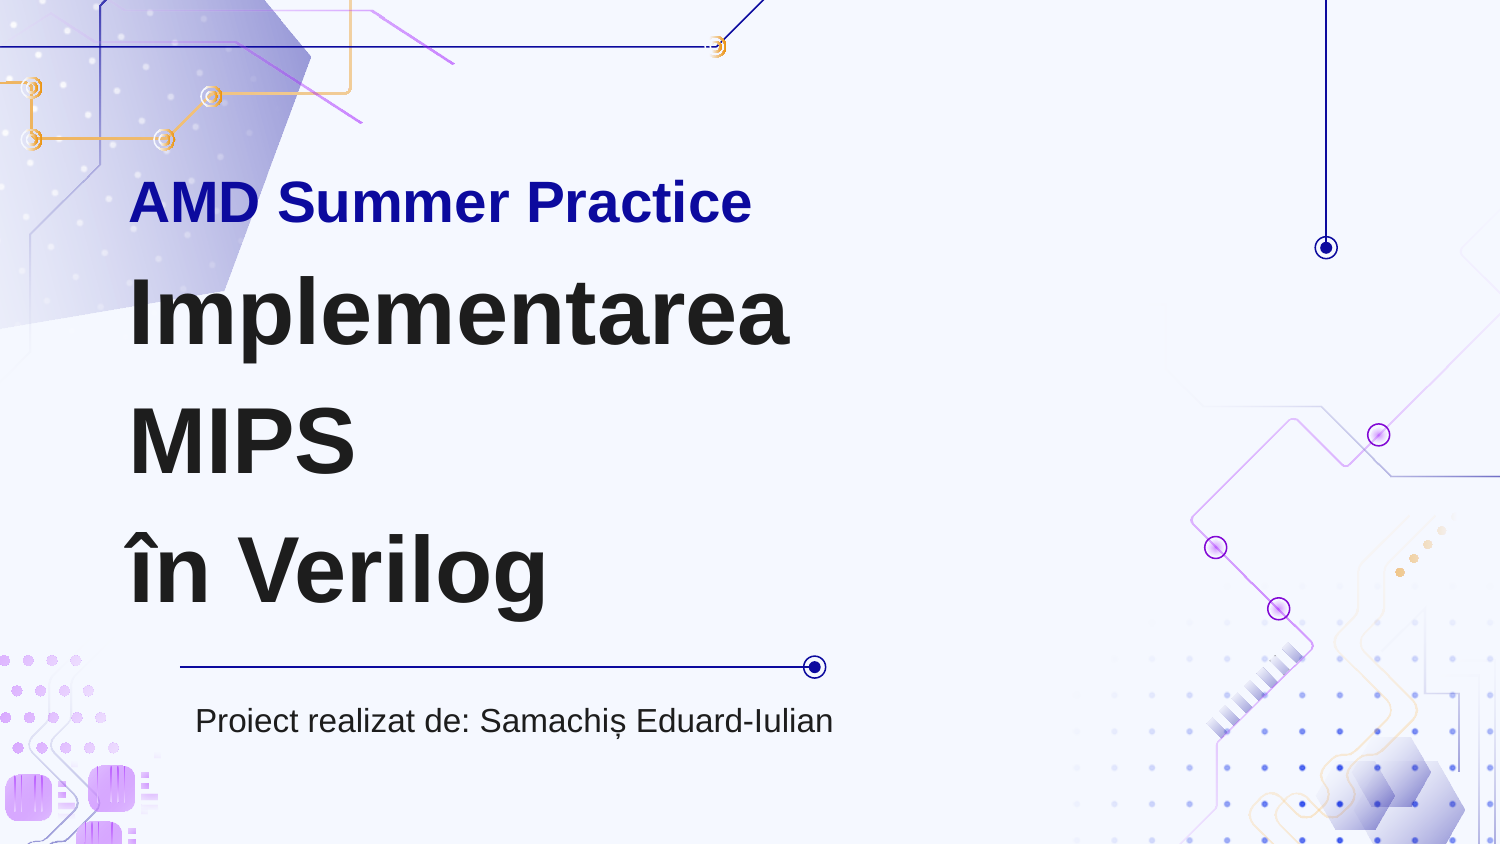

# AMD Summer Practice Implementarea MIPS în Verilog

Proiect realizat de: Samachiș Eduard-Iulian